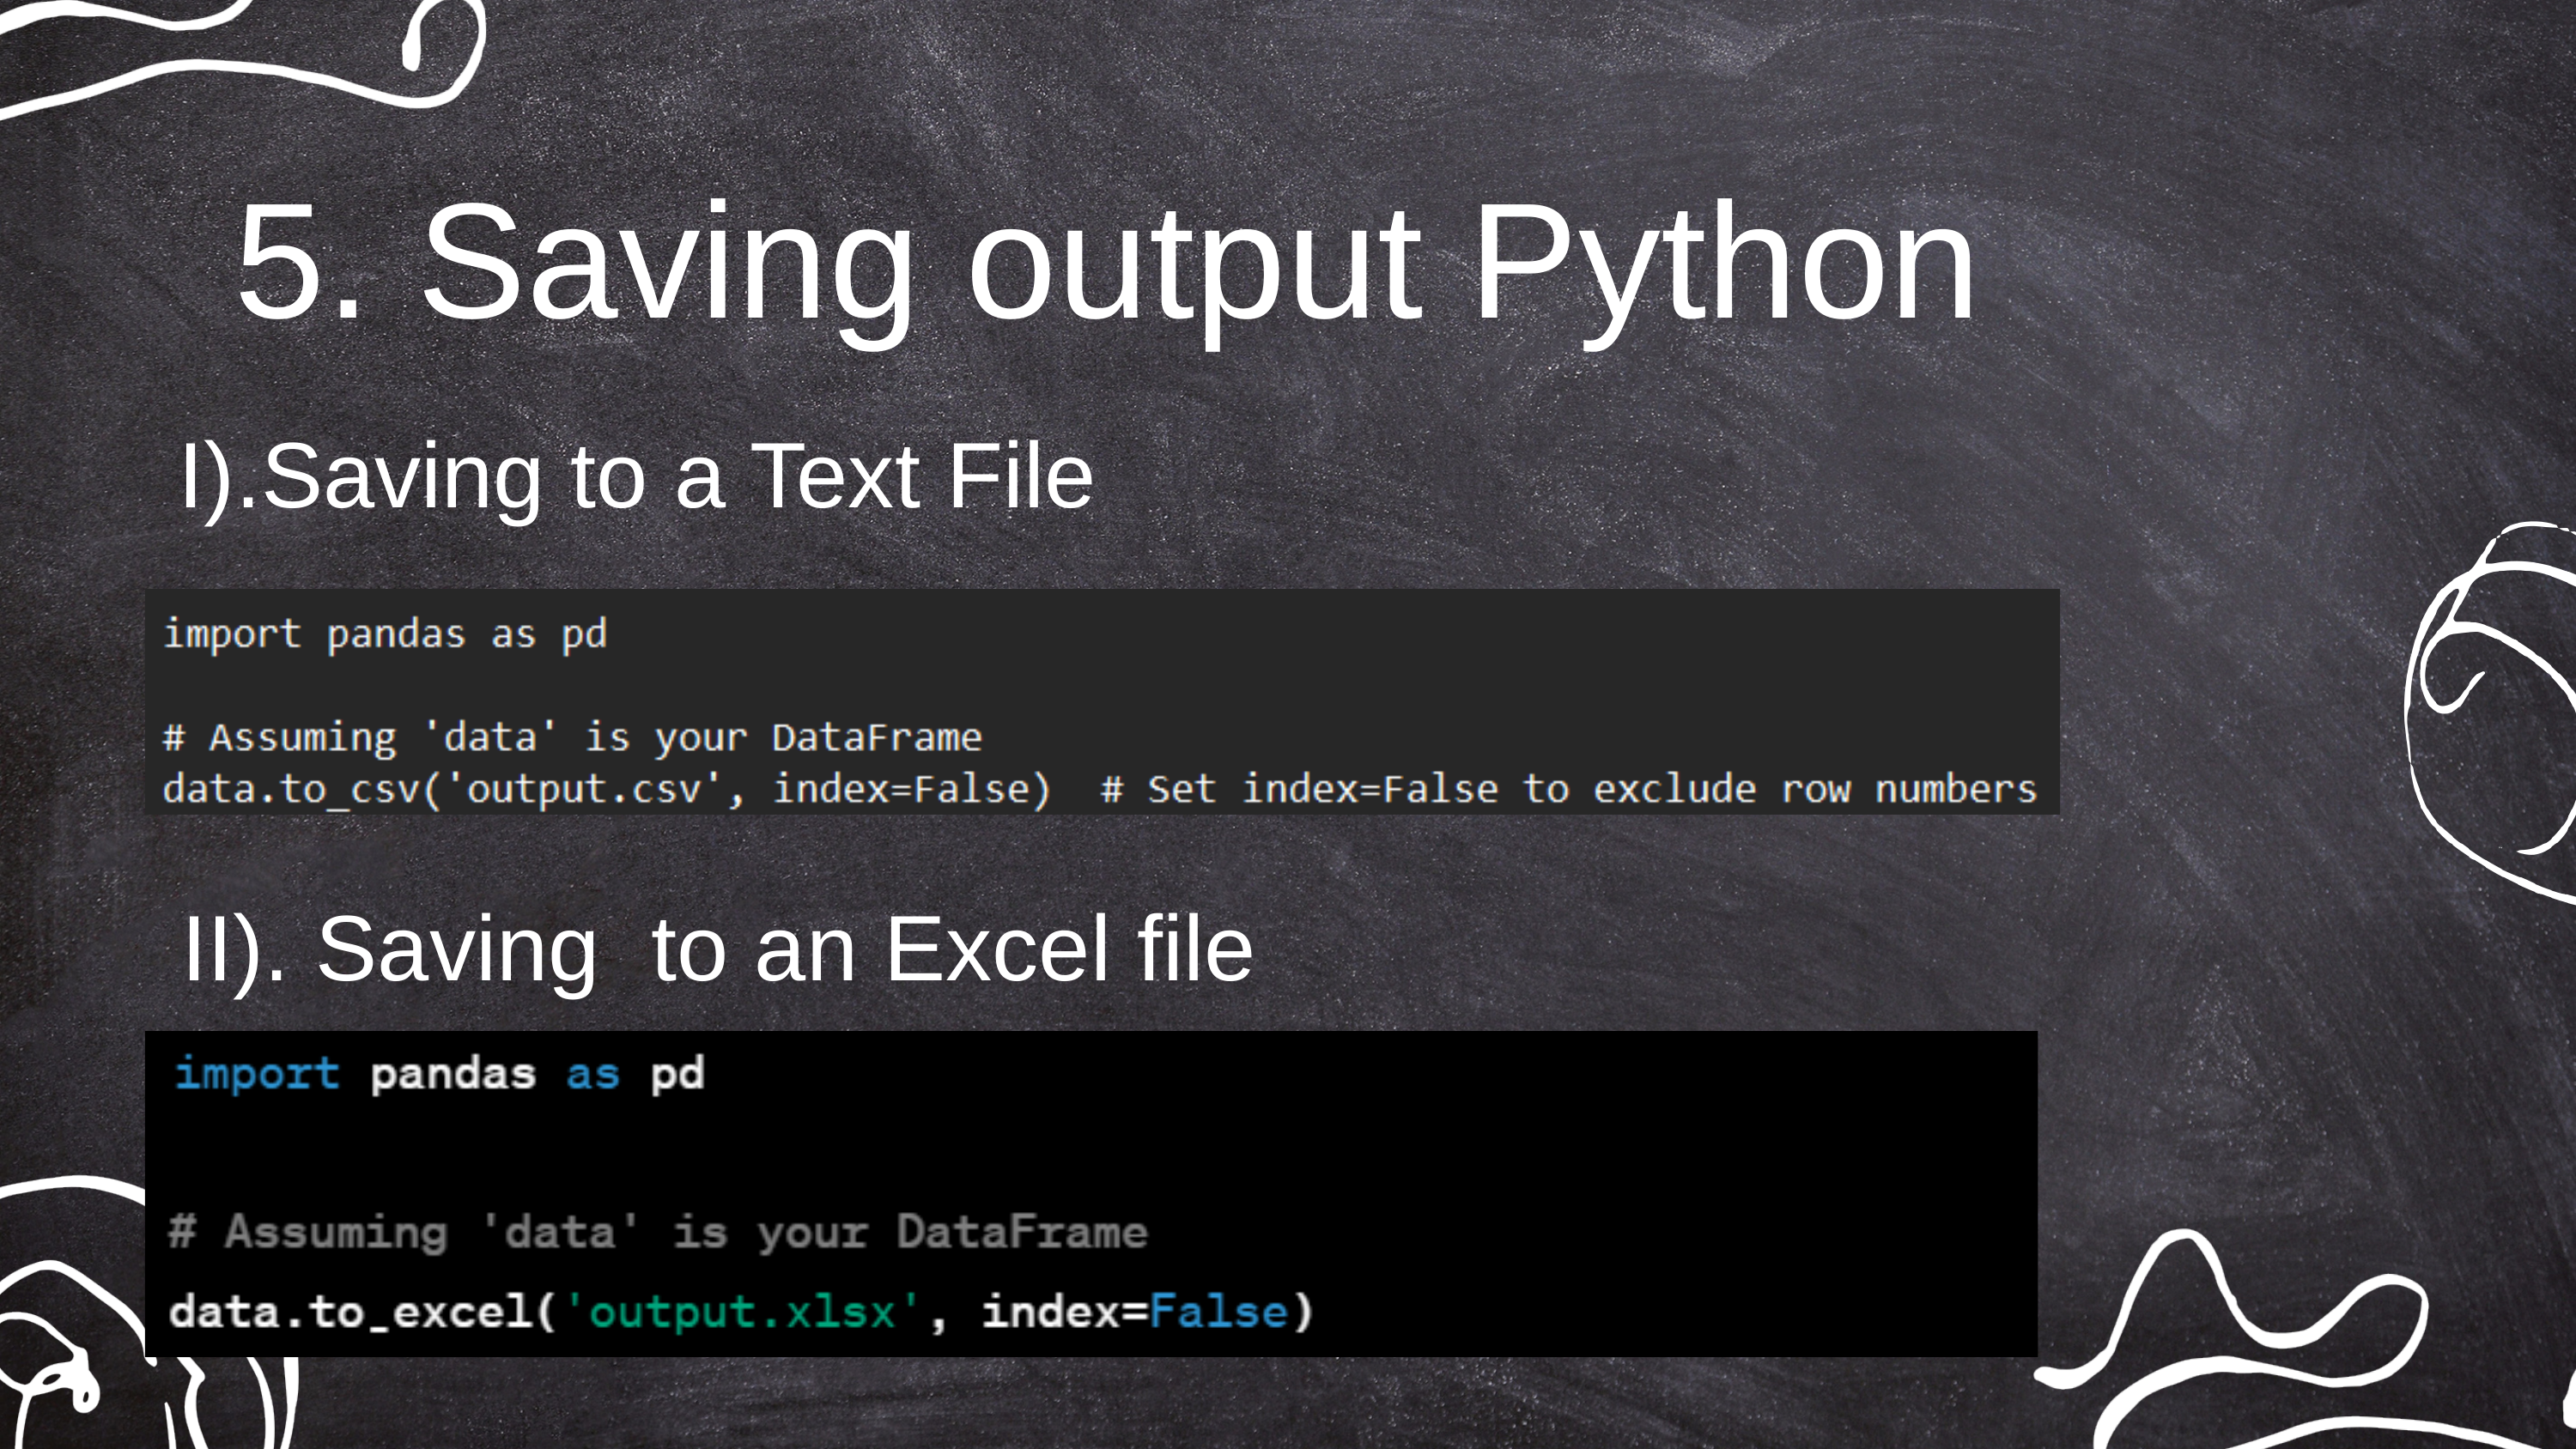

5. Saving output Python
I).Saving to a Text File

II). Saving  to an Excel file